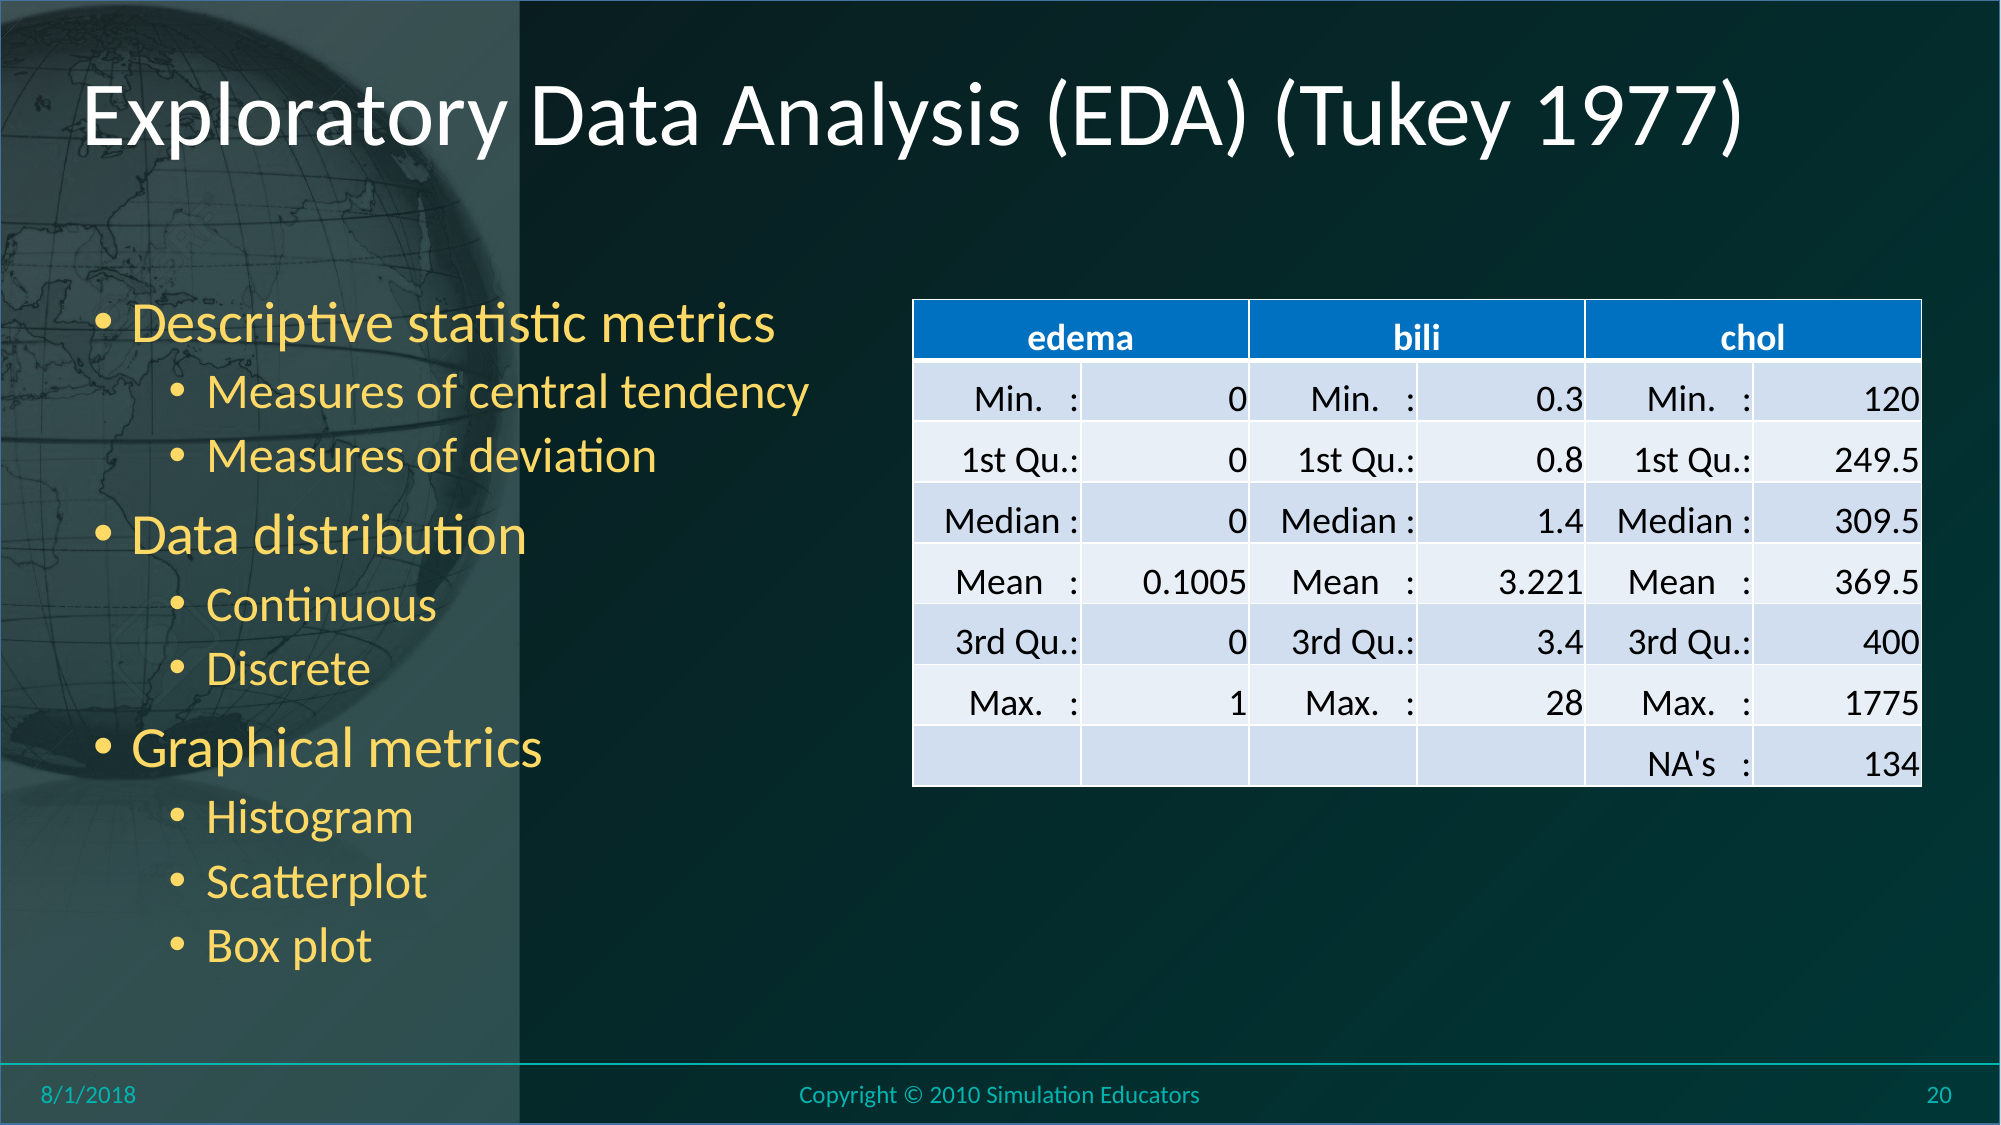

# Exploratory Data Analysis (EDA) (Tukey 1977)
Descriptive statistic metrics
Measures of central tendency
Measures of deviation
Data distribution
Continuous
Discrete
Graphical metrics
Histogram
Scatterplot
Box plot
| edema |  | bili |  | chol |  |
| --- | --- | --- | --- | --- | --- |
| Min. : | 0 | Min. : | 0.3 | Min. : | 120 |
| 1st Qu.: | 0 | 1st Qu.: | 0.8 | 1st Qu.: | 249.5 |
| Median : | 0 | Median : | 1.4 | Median : | 309.5 |
| Mean : | 0.1005 | Mean : | 3.221 | Mean : | 369.5 |
| 3rd Qu.: | 0 | 3rd Qu.: | 3.4 | 3rd Qu.: | 400 |
| Max. : | 1 | Max. : | 28 | Max. : | 1775 |
|  |  |  |  | NA's : | 134 |
8/1/2018
Copyright © 2010 Simulation Educators
20